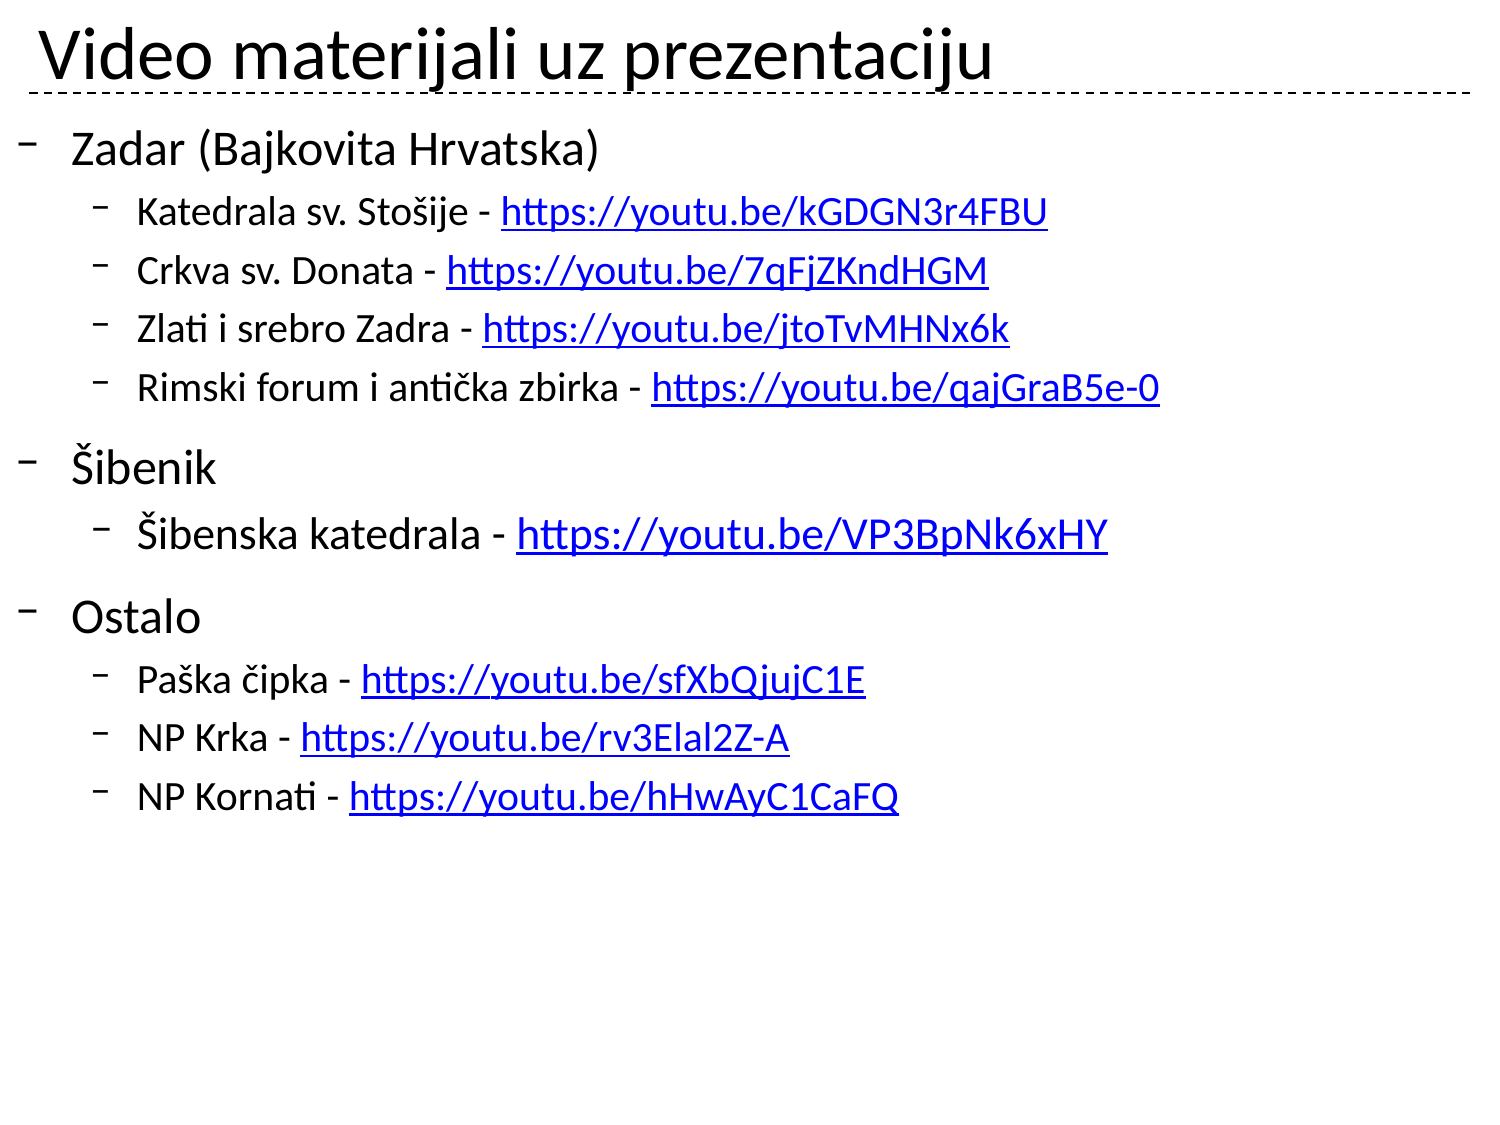

# Video materijali uz prezentaciju
Zadar (Bajkovita Hrvatska)
Katedrala sv. Stošije - https://youtu.be/kGDGN3r4FBU
Crkva sv. Donata - https://youtu.be/7qFjZKndHGM
Zlati i srebro Zadra - https://youtu.be/jtoTvMHNx6k
Rimski forum i antička zbirka - https://youtu.be/qajGraB5e-0
Šibenik
Šibenska katedrala - https://youtu.be/VP3BpNk6xHY
Ostalo
Paška čipka - https://youtu.be/sfXbQjujC1E
NP Krka - https://youtu.be/rv3Elal2Z-A
NP Kornati - https://youtu.be/hHwAyC1CaFQ